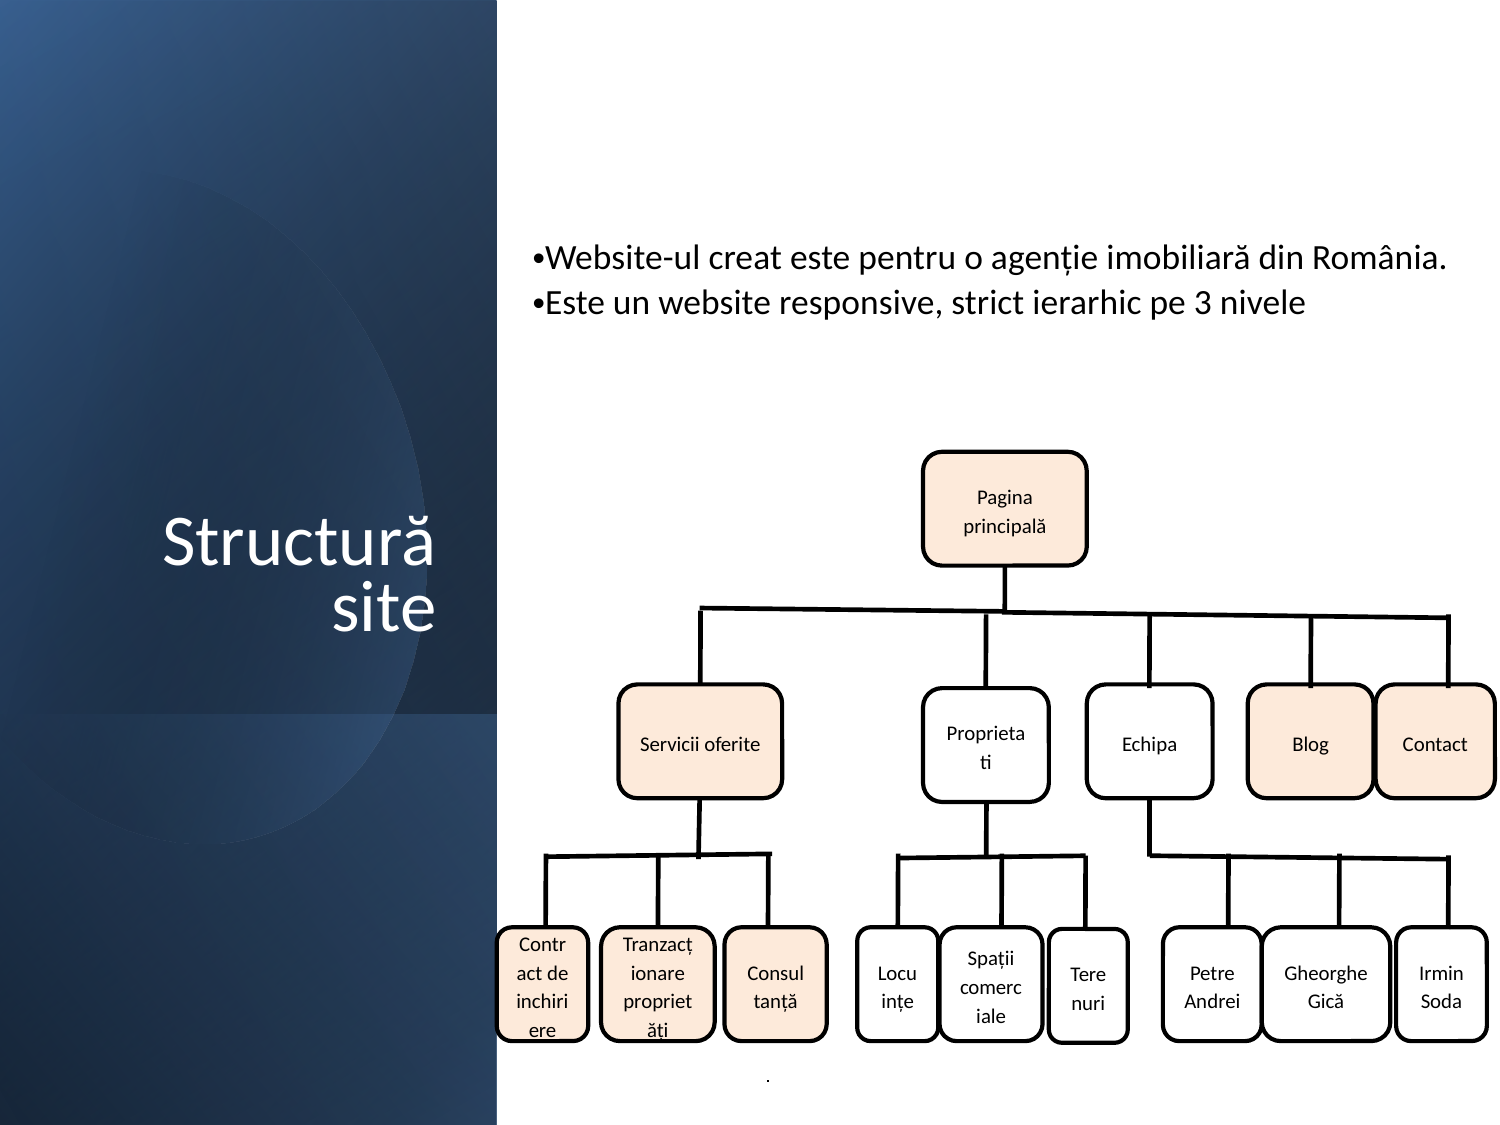

Website-ul creat este pentru o agenție imobiliară din România.
Este un website responsive, strict ierarhic pe 3 nivele
Structură site

Pagina principală
Servicii oferite
Echipa
Blog
Contact
Proprietati
Contract de inchiriere
Tranzacționare proprietăți
Consultanță
Locuințe
Spații comerciale
Petre Andrei
Gheorghe Gică
Irmin Soda
Terenuri